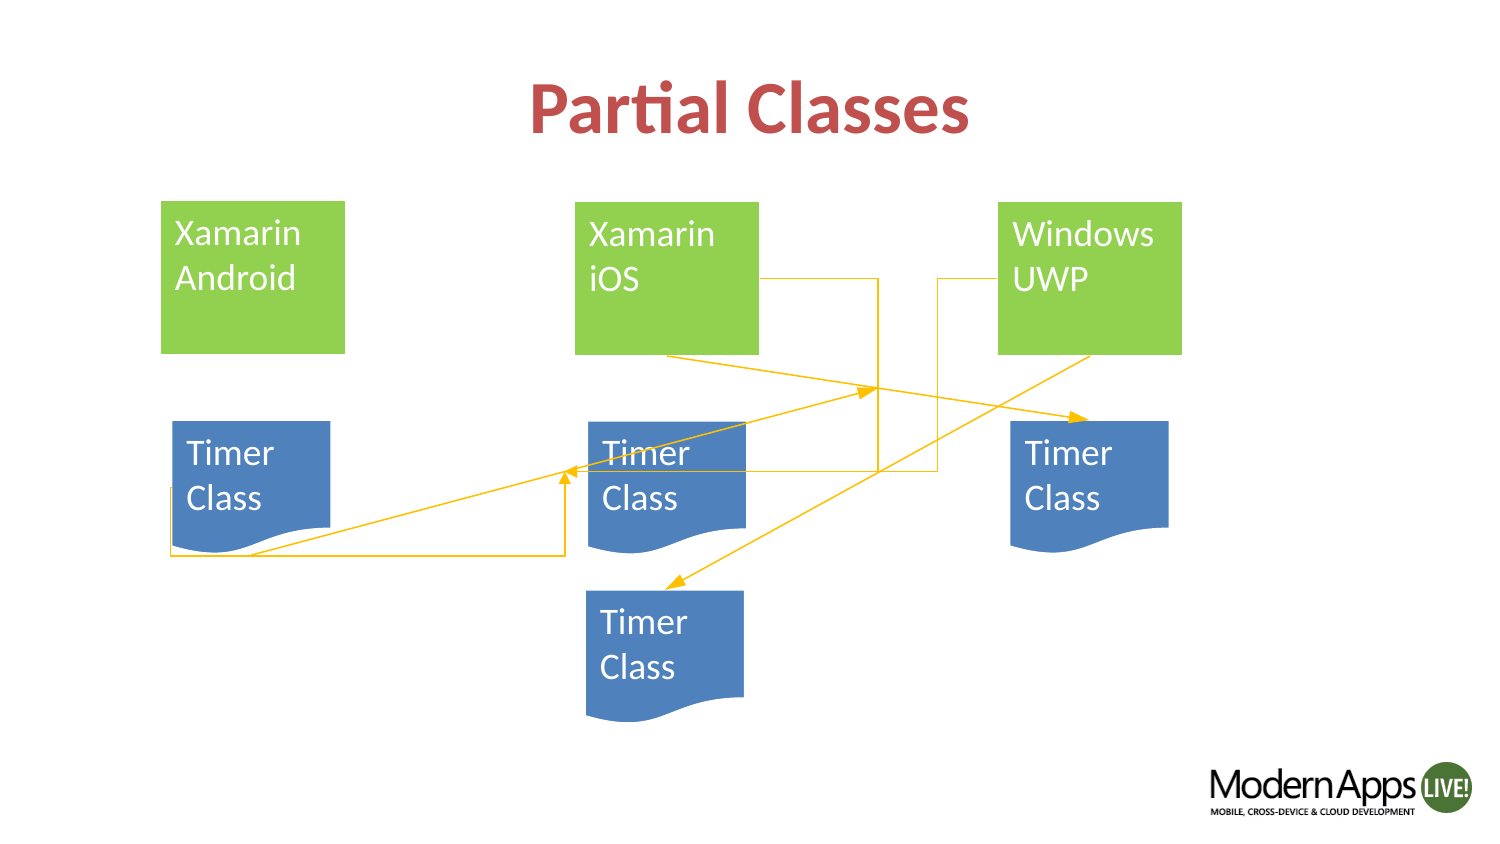

# Partial Classes
Xamarin Android

Xamarin iOS
Windows UWP
Timer Class
Timer Class
Timer Class
Timer Class